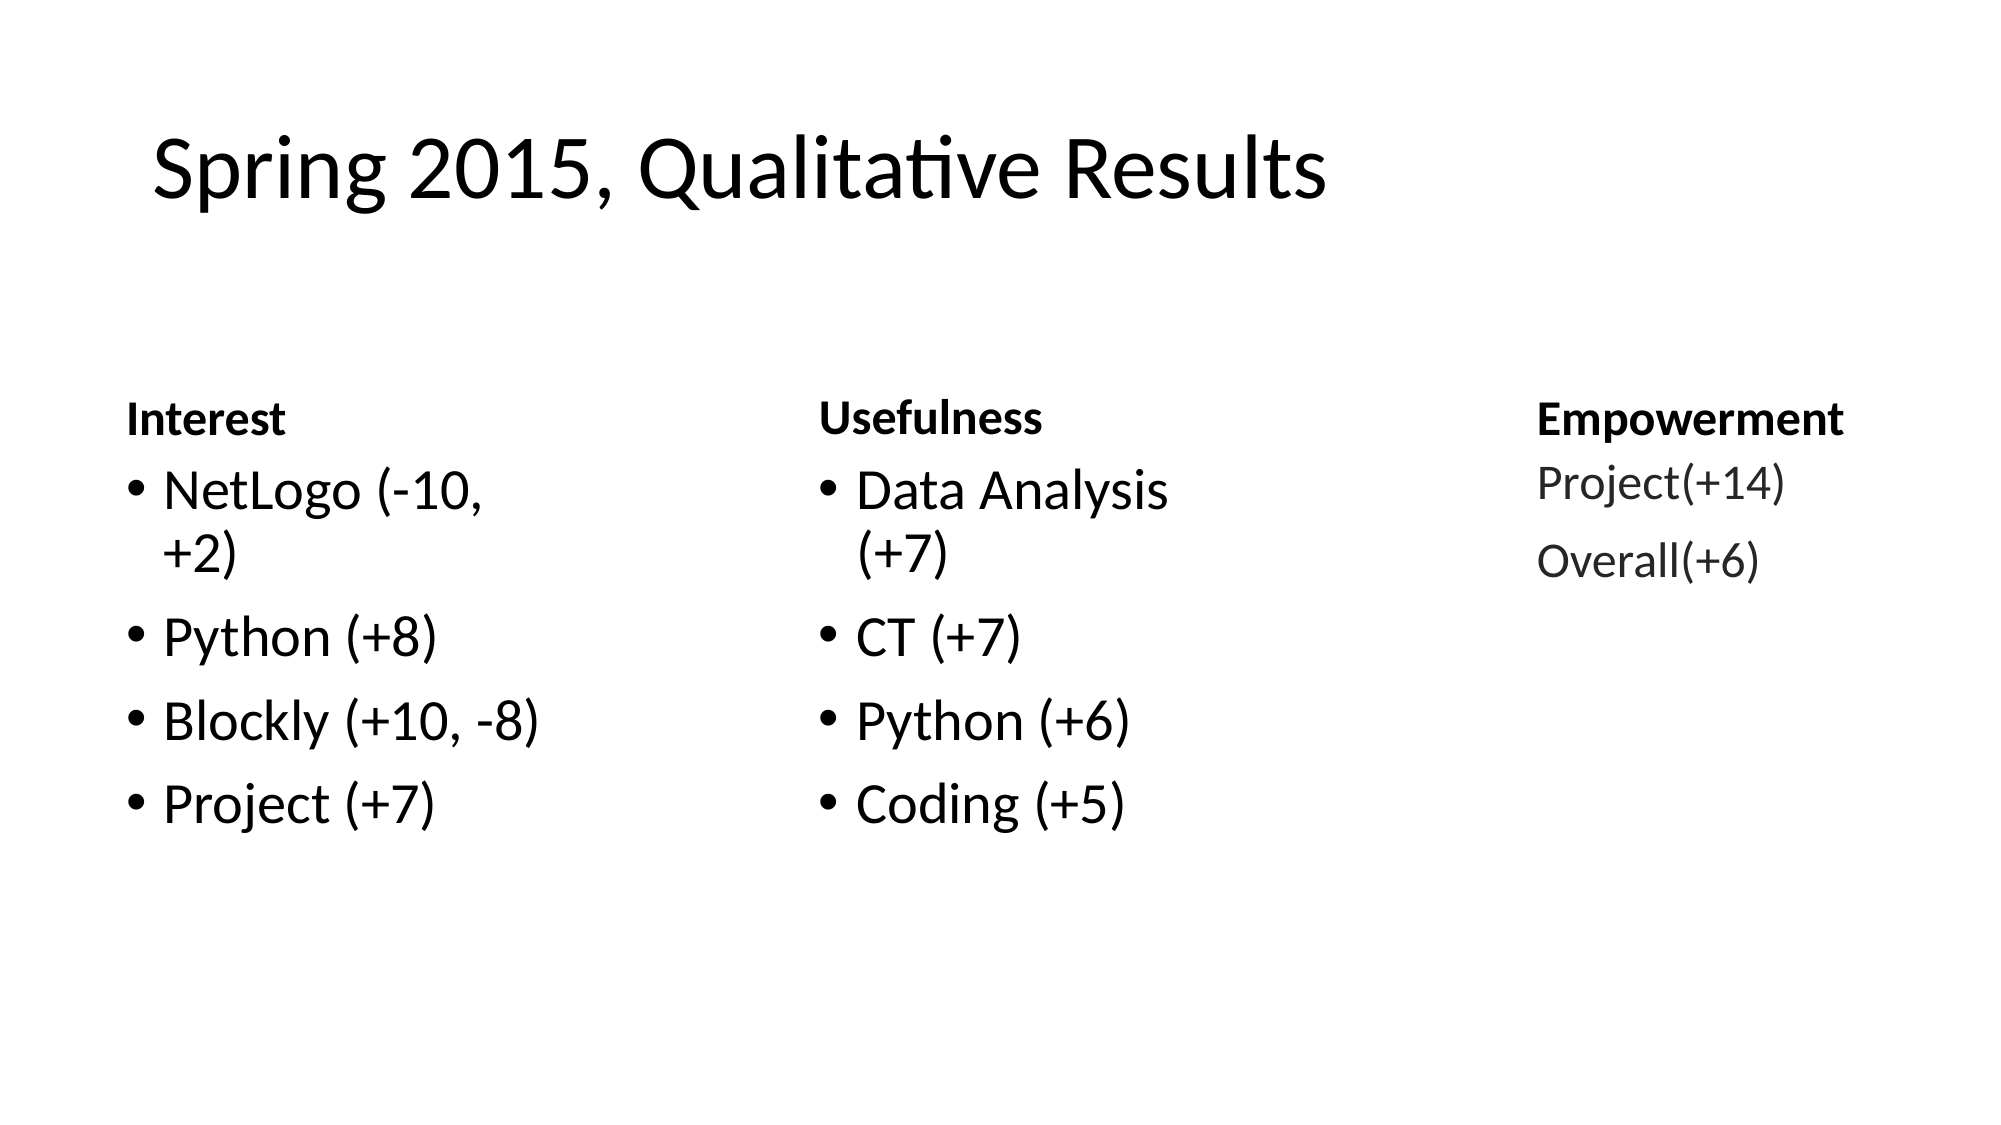

# Spring 2015, Qualitative Results
Interest
Usefulness
Empowerment
Data Analysis (+7)
CT (+7)
Python (+6)
Coding (+5)
Project(+14)
Overall(+6)
NetLogo (-10, +2)
Python (+8)
Blockly (+10, -8)
Project (+7)